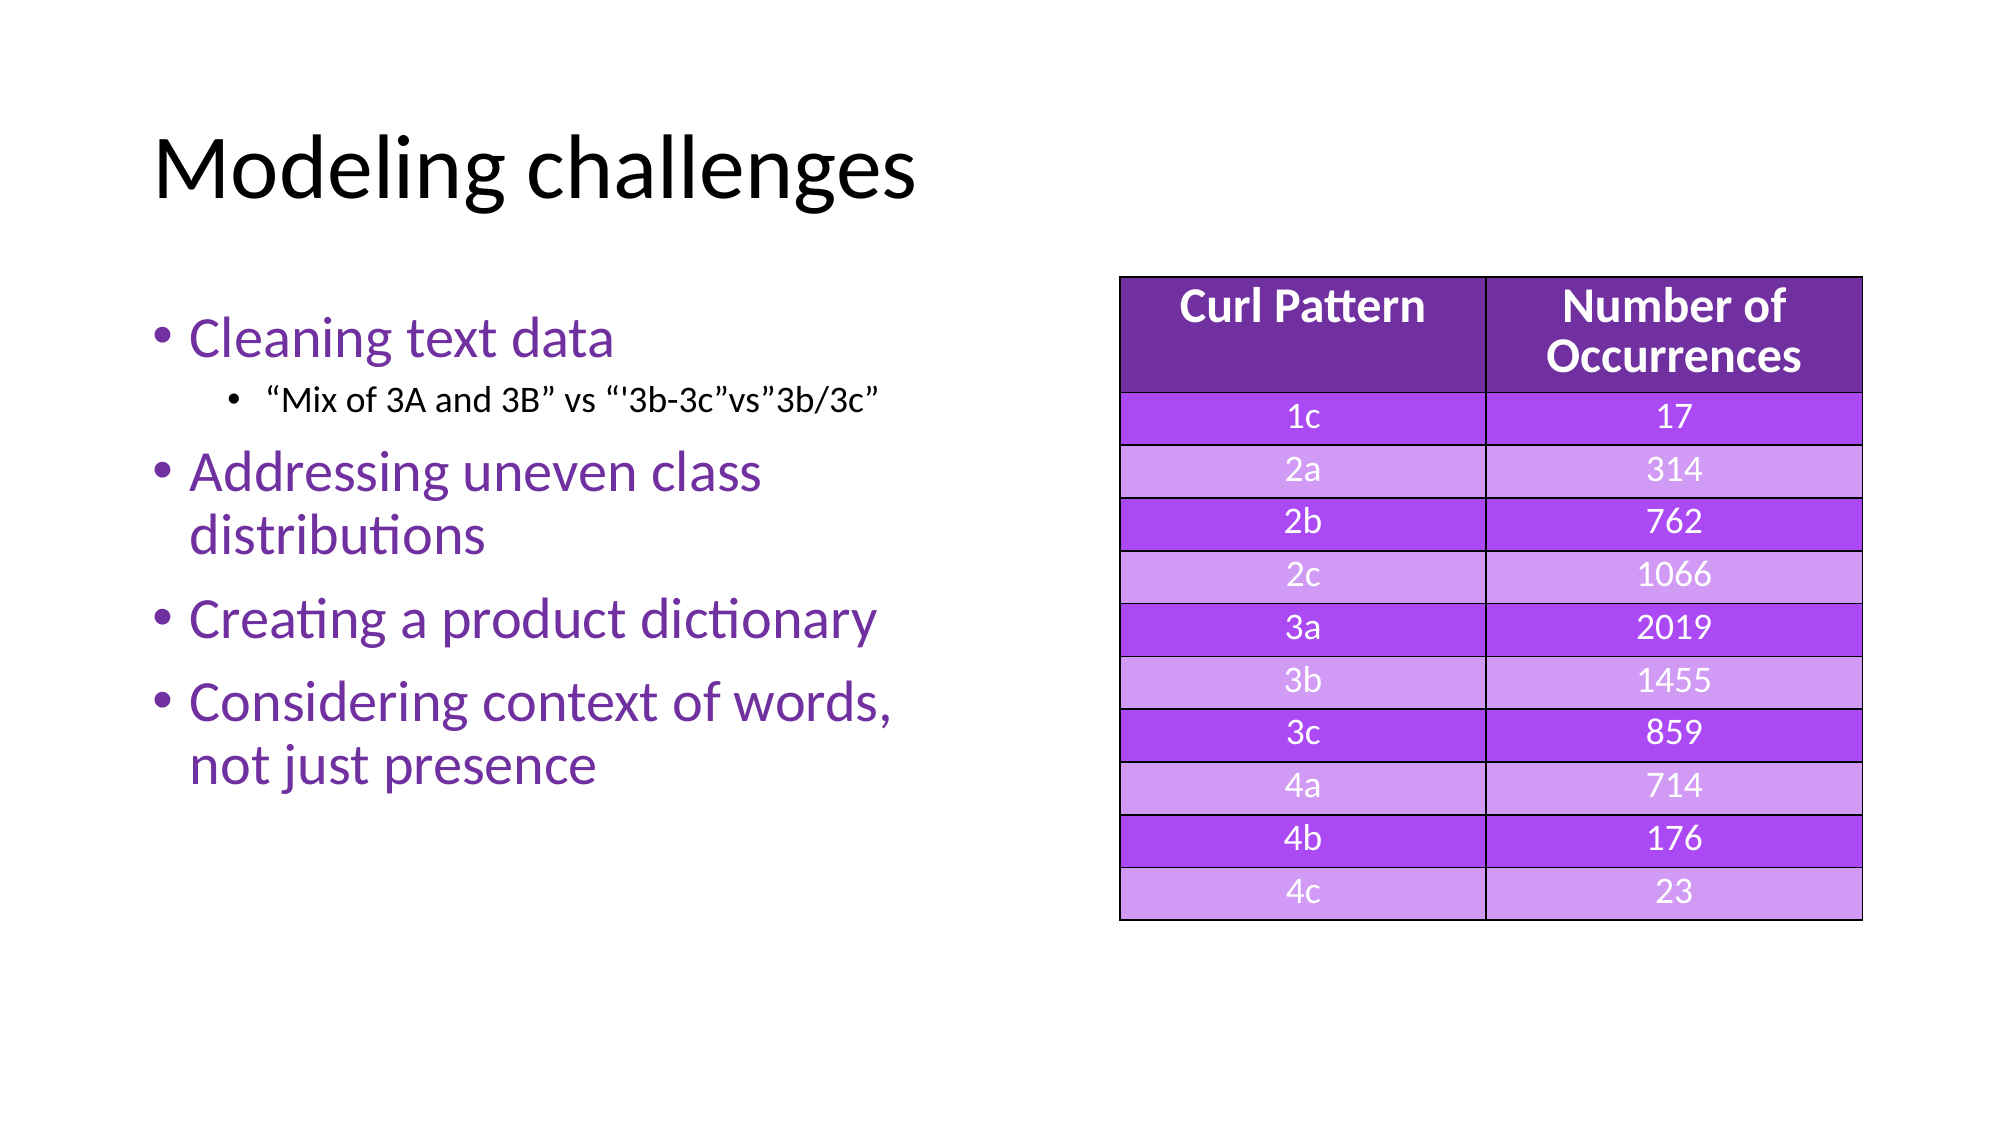

# Modeling challenges
| Curl Pattern | Number of Occurrences |
| --- | --- |
| 1c | 17 |
| 2a | 314 |
| 2b | 762 |
| 2c | 1066 |
| 3a | 2019 |
| 3b | 1455 |
| 3c | 859 |
| 4a | 714 |
| 4b | 176 |
| 4c | 23 |
Cleaning text data
“Mix of 3A and 3B” vs “'3b-3c”vs”3b/3c”
Addressing uneven class distributions
Creating a product dictionary
Considering context of words, not just presence